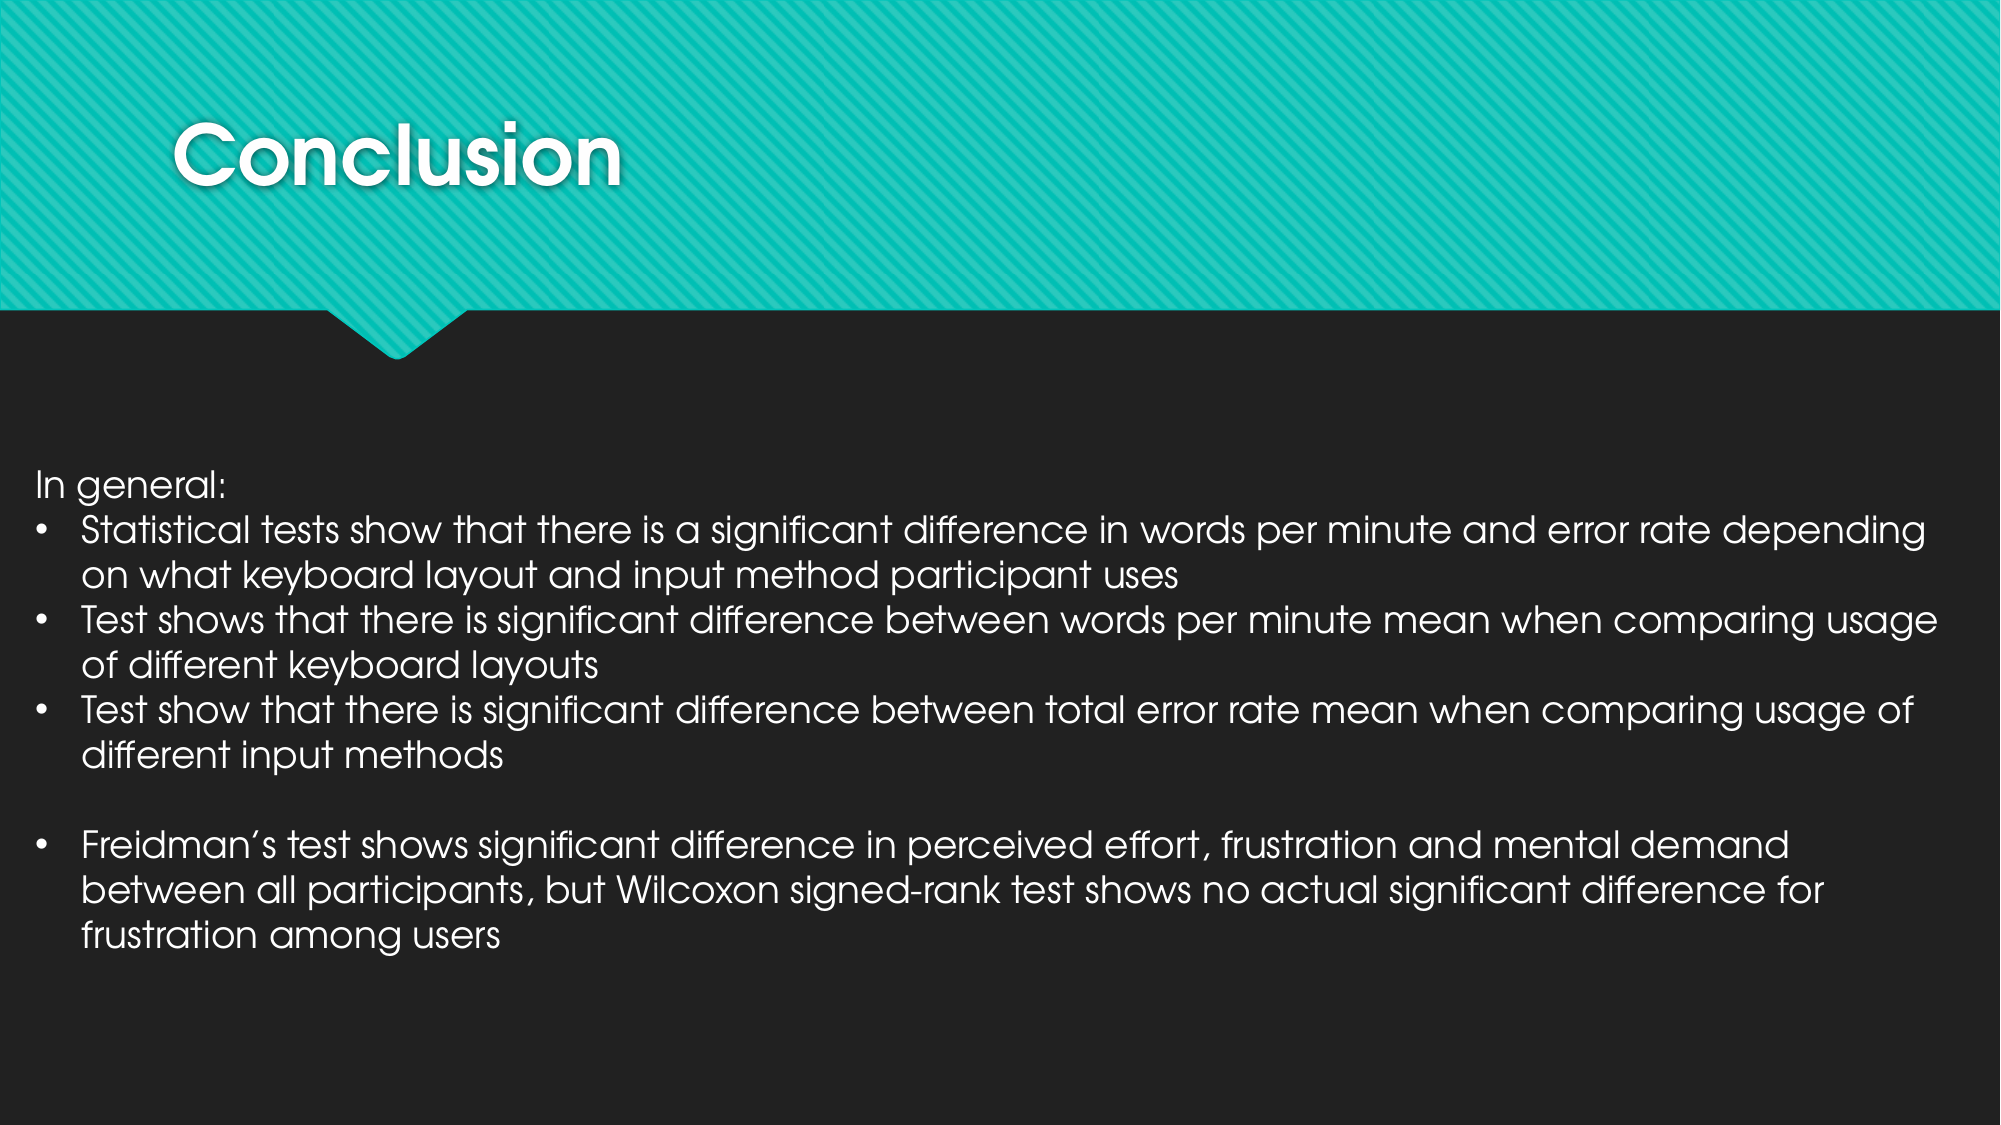

# Conclusion
In general:
Statistical tests show that there is a significant difference in words per minute and error rate depending on what keyboard layout and input method participant uses
Test shows that there is significant difference between words per minute mean when comparing usage of different keyboard layouts
Test show that there is significant difference between total error rate mean when comparing usage of different input methods

Freidman’s test shows significant difference in perceived effort, frustration and mental demand between all participants, but Wilcoxon signed-rank test shows no actual significant difference for frustration among users